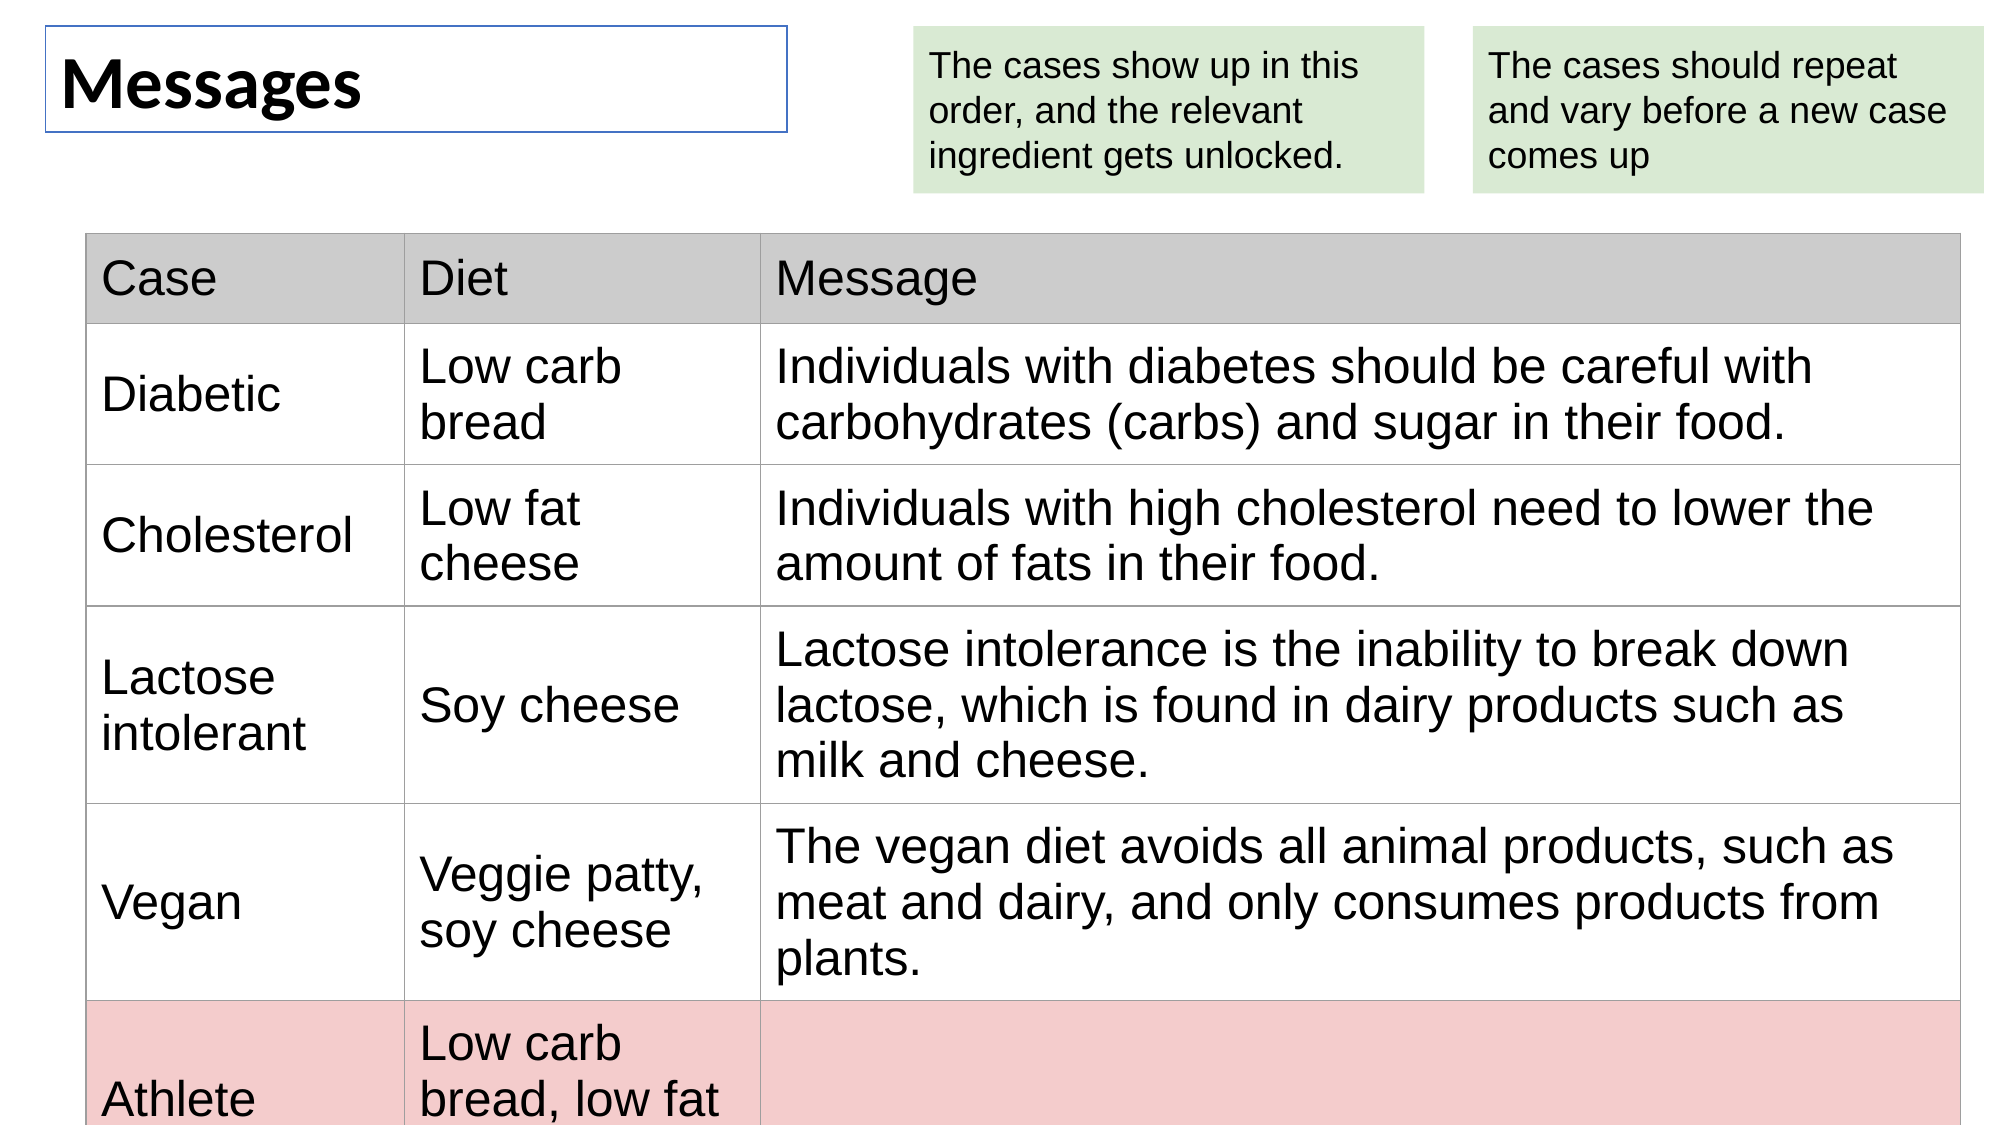

Messages
The cases show up in this order, and the relevant ingredient gets unlocked.
The cases should repeat and vary before a new case comes up
| Case | Diet | Message |
| --- | --- | --- |
| Diabetic | Low carb bread | Individuals with diabetes should be careful with carbohydrates (carbs) and sugar in their food. |
| Cholesterol | Low fat cheese | Individuals with high cholesterol need to lower the amount of fats in their food. |
| Lactose intolerant | Soy cheese | Lactose intolerance is the inability to break down lactose, which is found in dairy products such as milk and cheese. |
| Vegan | Veggie patty, soy cheese | The vegan diet avoids all animal products, such as meat and dairy, and only consumes products from plants. |
| Athlete | Low carb bread, low fat cheese |  |
| Gluten intolerance | Gluten free bread | Gluten intolerance causes reactions to gluten which is found in wheat products. Serve this customer gluten free bread |